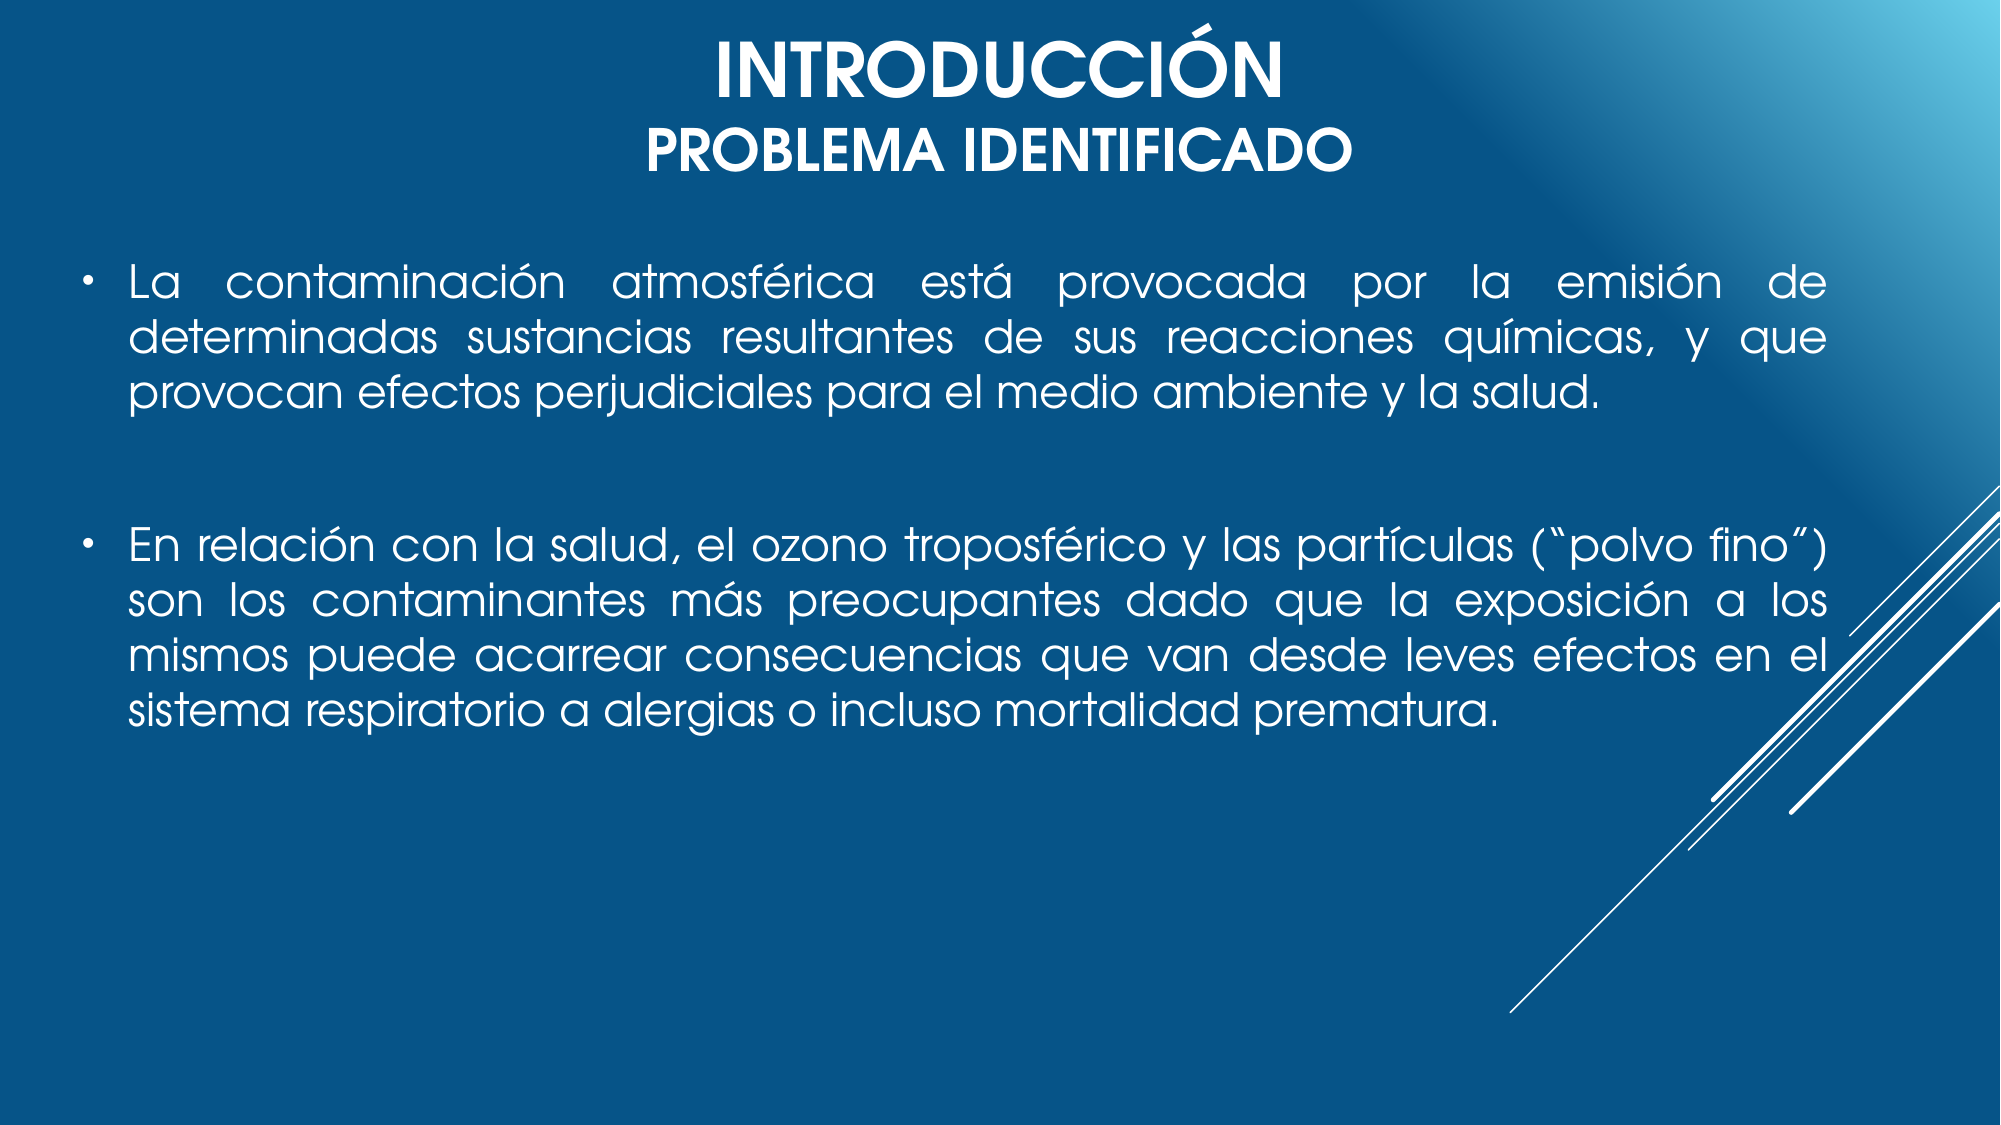

# Introducción Problema identificado

La contaminación atmosférica está provocada por la emisión de determinadas sustancias resultantes de sus reacciones químicas, y que provocan efectos perjudiciales para el medio ambiente y la salud.

En relación con la salud, el ozono troposférico y las partículas (“polvo fino”) son los contaminantes más preocupantes dado que la exposición a los mismos puede acarrear consecuencias que van desde leves efectos en el sistema respiratorio a alergias o incluso mortalidad prematura.